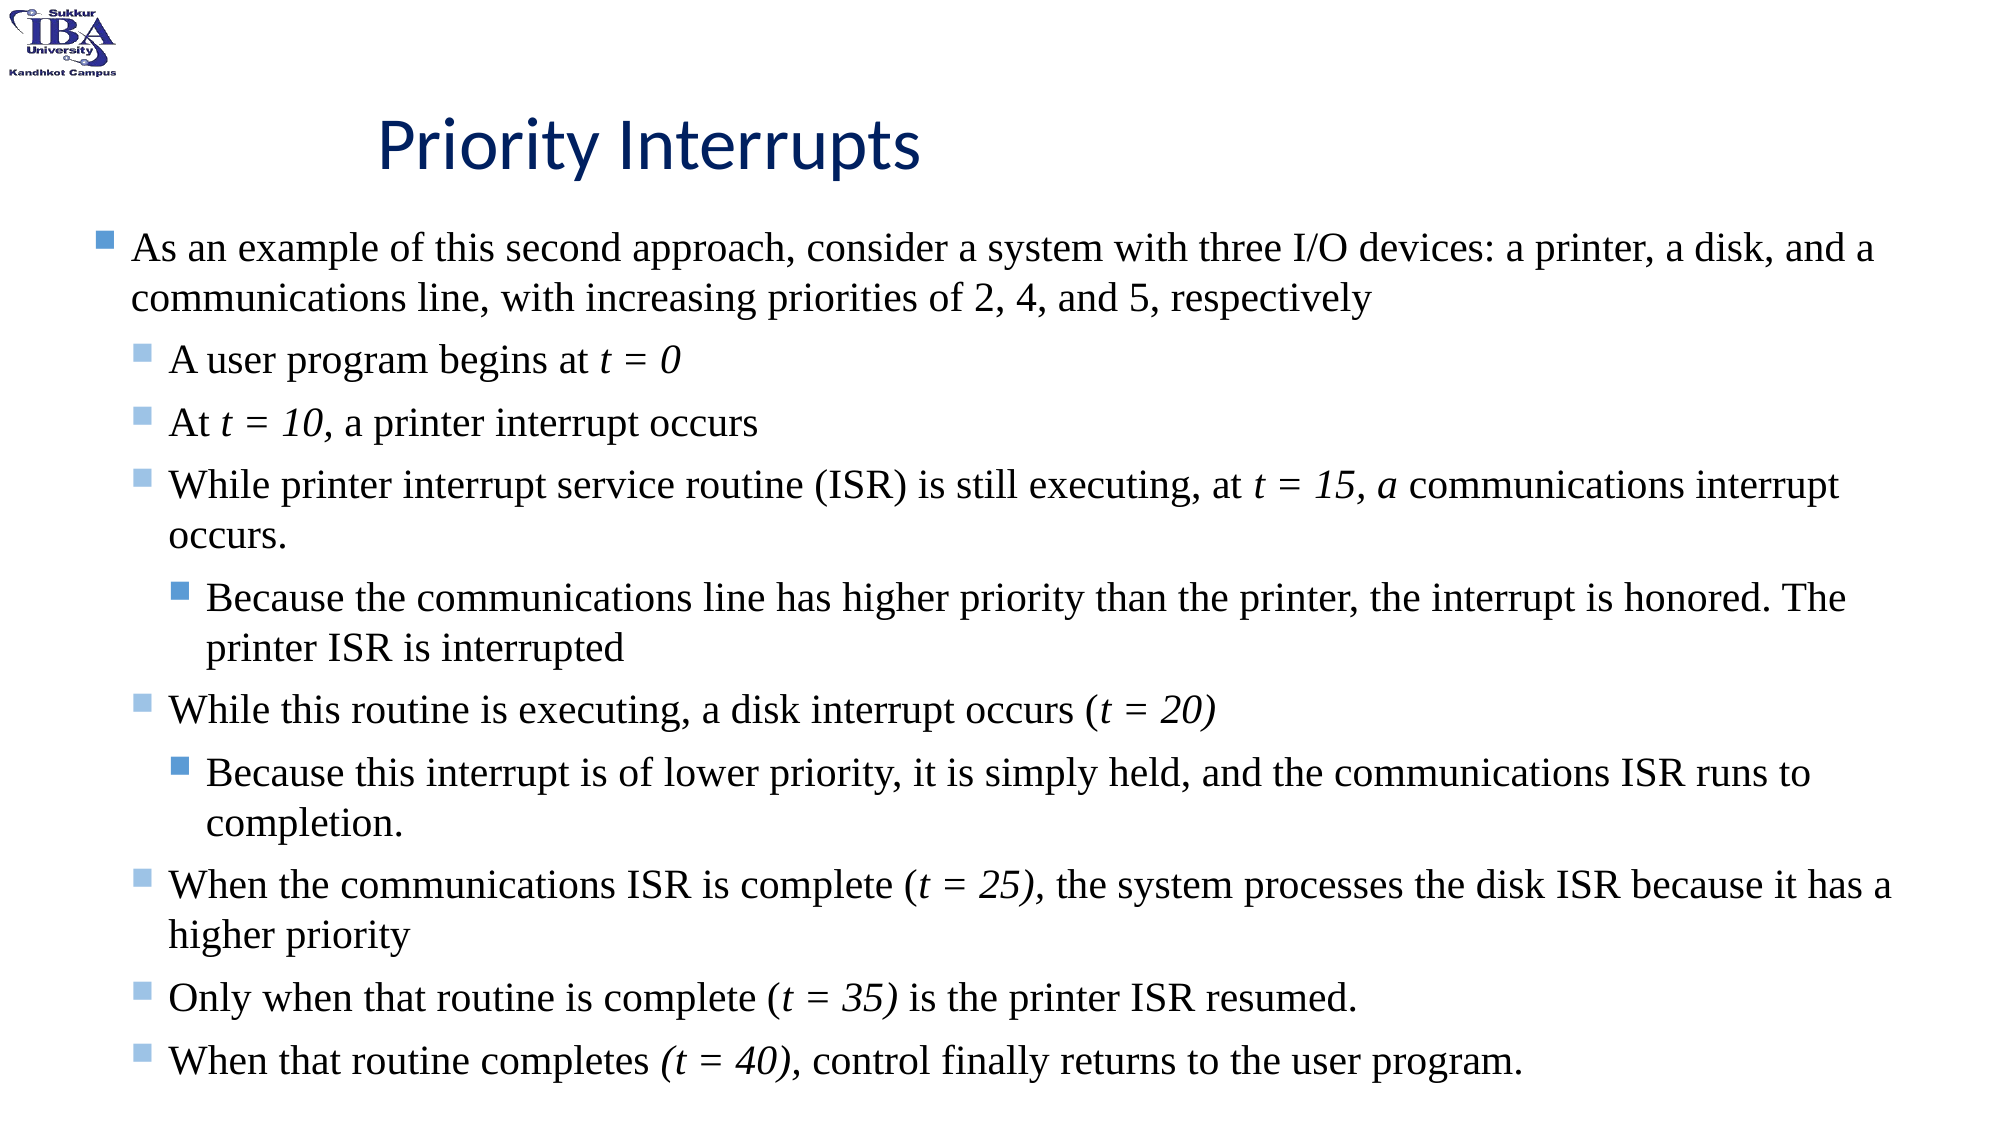

Priority Interrupts
As an example of this second approach, consider a system with three I/O devices: a printer, a disk, and a communications line, with increasing priorities of 2, 4, and 5, respectively
A user program begins at t = 0
At t = 10, a printer interrupt occurs
While printer interrupt service routine (ISR) is still executing, at t = 15, a communications interrupt occurs.
Because the communications line has higher priority than the printer, the interrupt is honored. The printer ISR is interrupted
While this routine is executing, a disk interrupt occurs (t = 20)
Because this interrupt is of lower priority, it is simply held, and the communications ISR runs to completion.
When the communications ISR is complete (t = 25), the system processes the disk ISR because it has a higher priority
Only when that routine is complete (t = 35) is the printer ISR resumed.
When that routine completes (t = 40), control finally returns to the user program.